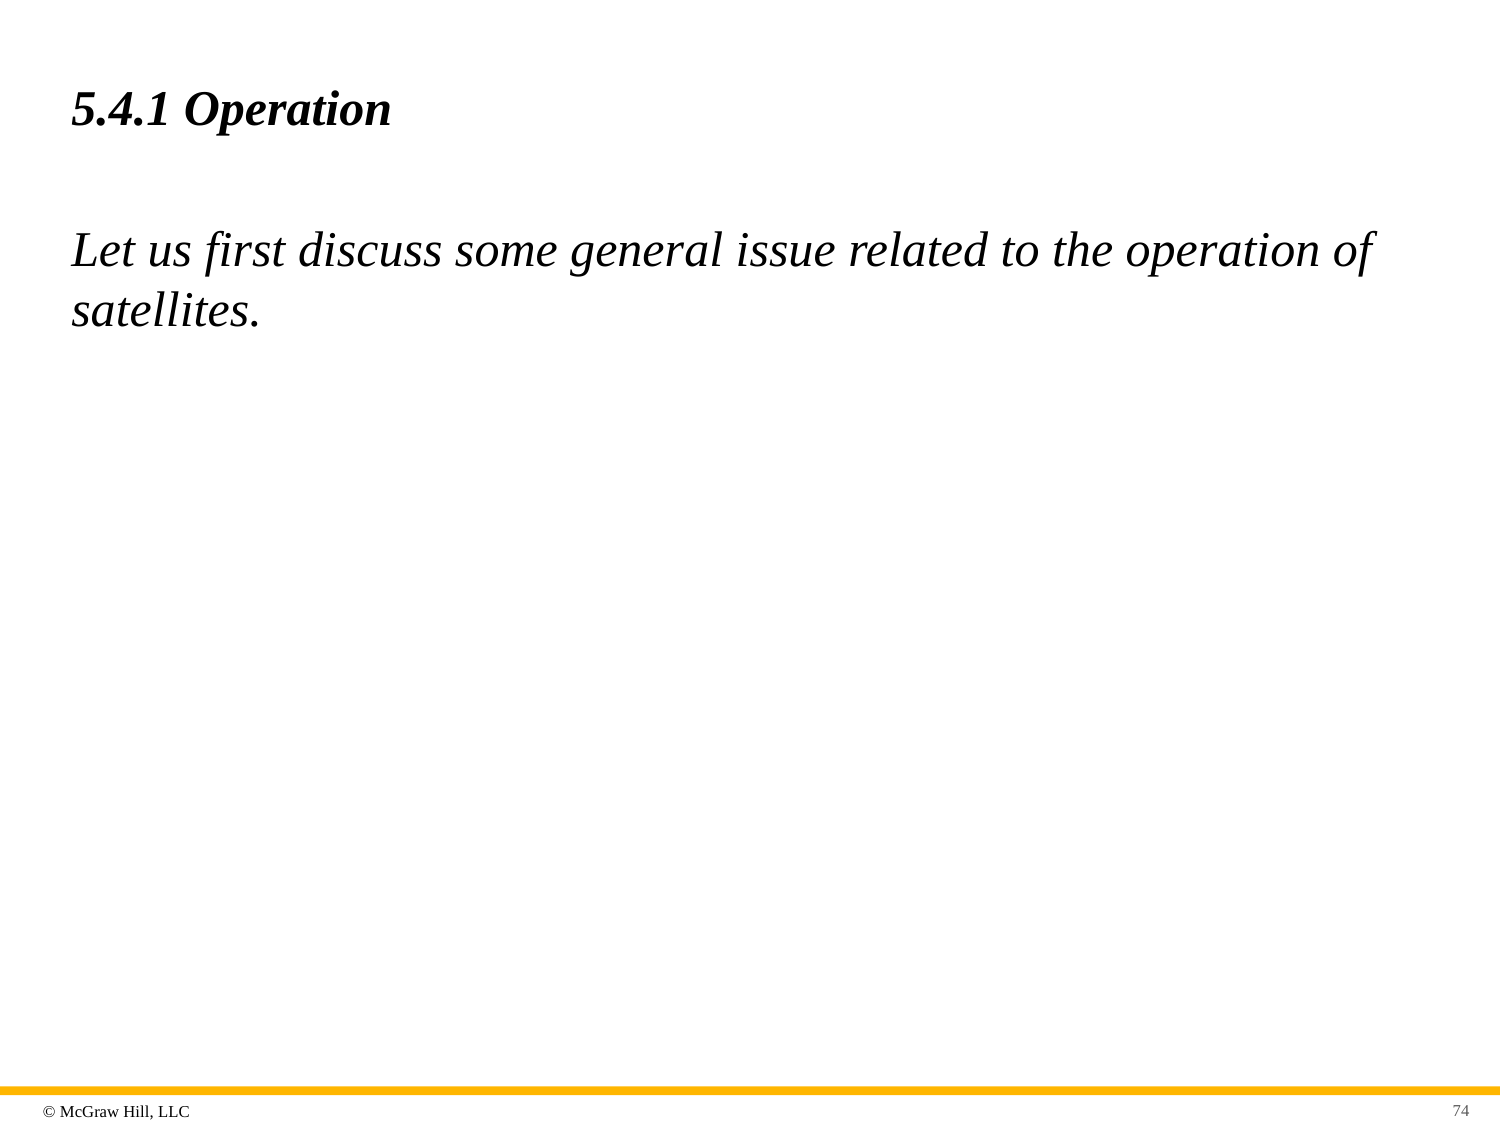

# 5.4.1 Operation
Let us first discuss some general issue related to the operation of satellites.
74